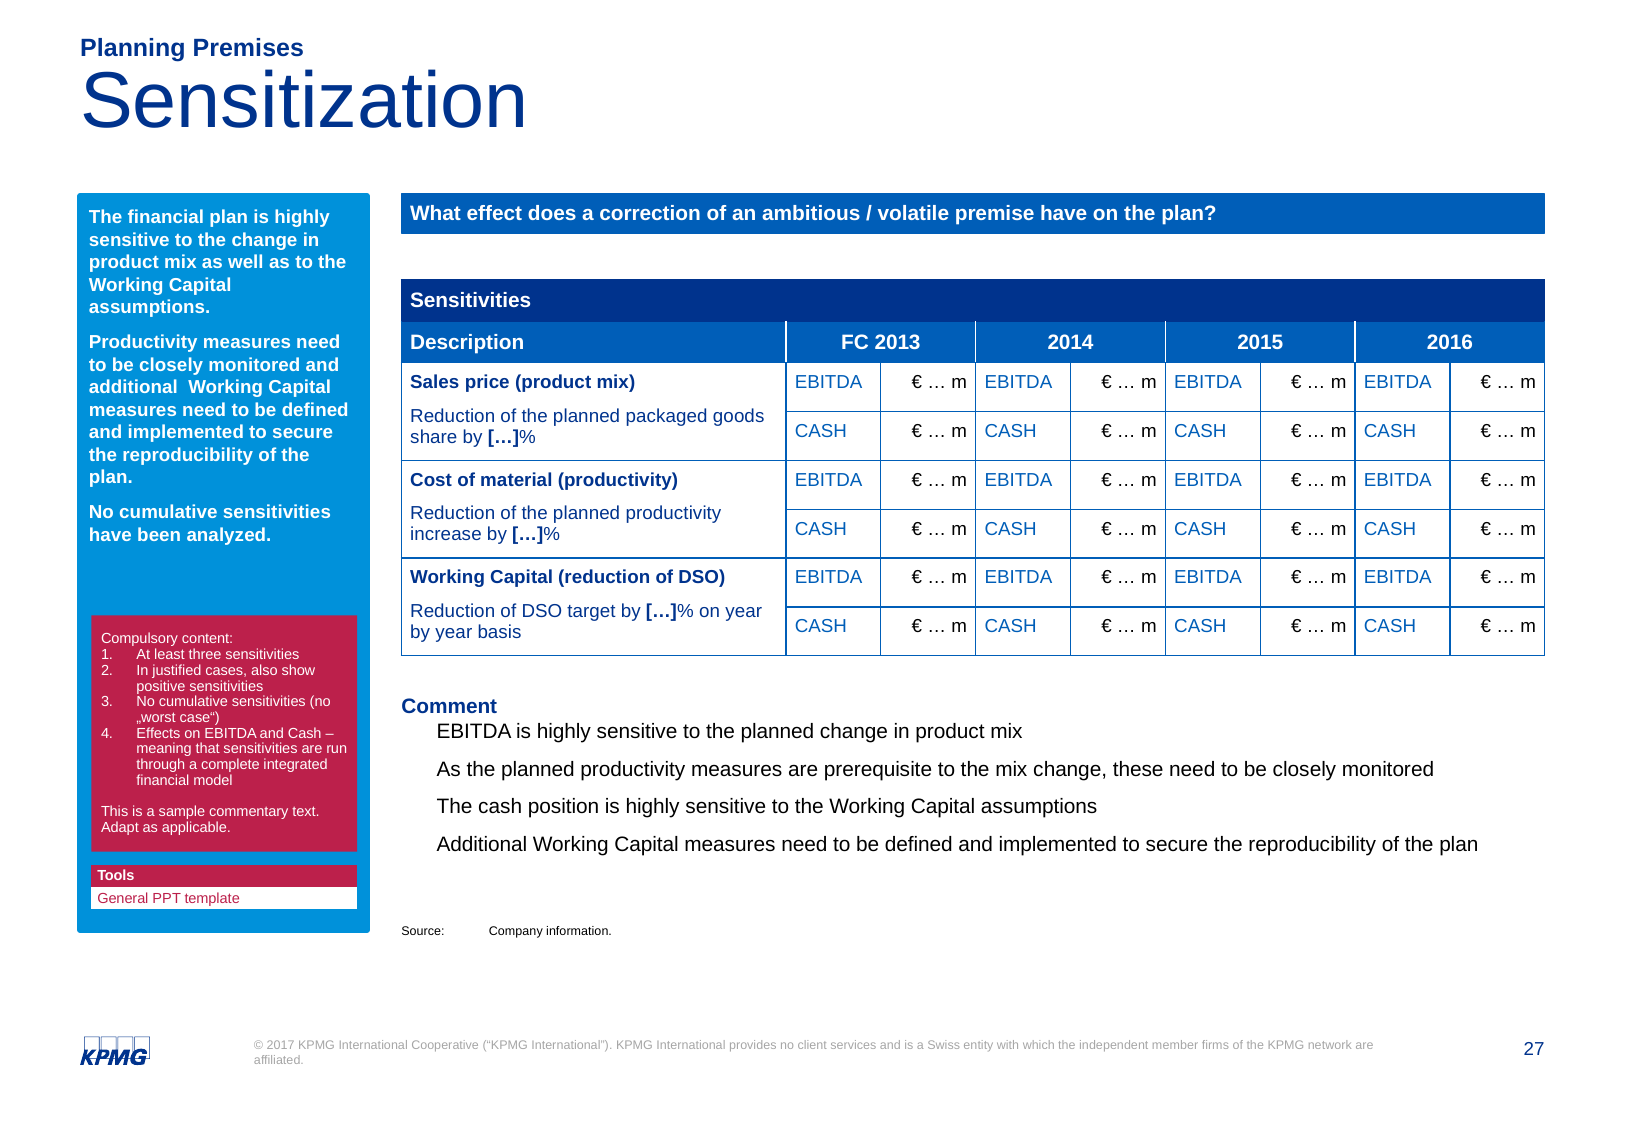

Planning Premises
# Sensitization
What effect does a correction of an ambitious / volatile premise have on the plan?
The financial plan is highly sensitive to the change in product mix as well as to the Working Capital assumptions.
Productivity measures need to be closely monitored and additional  Working Capital measures need to be defined and implemented to secure the reproducibility of the plan.
No cumulative sensitivities have been analyzed.
| Sensitivities |  |  |  |  |  |  |  |  |
| --- | --- | --- | --- | --- | --- | --- | --- | --- |
| Description | FC 2013 |  | 2014 |  | 2015 |  | 2016 |  |
| Sales price (product mix) Reduction of the planned packaged goods share by […]% | EBITDA | € … m | EBITDA | € … m | EBITDA | € … m | EBITDA | € … m |
|  | CASH | € … m | CASH | € … m | CASH | € … m | CASH | € … m |
| Cost of material (productivity) Reduction of the planned productivity increase by […]% | EBITDA | € … m | EBITDA | € … m | EBITDA | € … m | EBITDA | € … m |
|  | CASH | € … m | CASH | € … m | CASH | € … m | CASH | € … m |
| Working Capital (reduction of DSO) Reduction of DSO target by […]% on year by year basis | EBITDA | € … m | EBITDA | € … m | EBITDA | € … m | EBITDA | € … m |
|  | CASH | € … m | CASH | € … m | CASH | € … m | CASH | € … m |
Compulsory content:
At least three sensitivities
In justified cases, also show positive sensitivities
No cumulative sensitivities (no „worst case“)
Effects on EBITDA and Cash – meaning that sensitivities are run through a complete integrated financial model

This is a sample commentary text.
Adapt as applicable.

Comment
EBITDA is highly sensitive to the planned change in product mix
As the planned productivity measures are prerequisite to the mix change, these need to be closely monitored
The cash position is highly sensitive to the Working Capital assumptions
Additional Working Capital measures need to be defined and implemented to secure the reproducibility of the plan
| Tools |
| --- |
| General PPT template |
Source:	Company information.